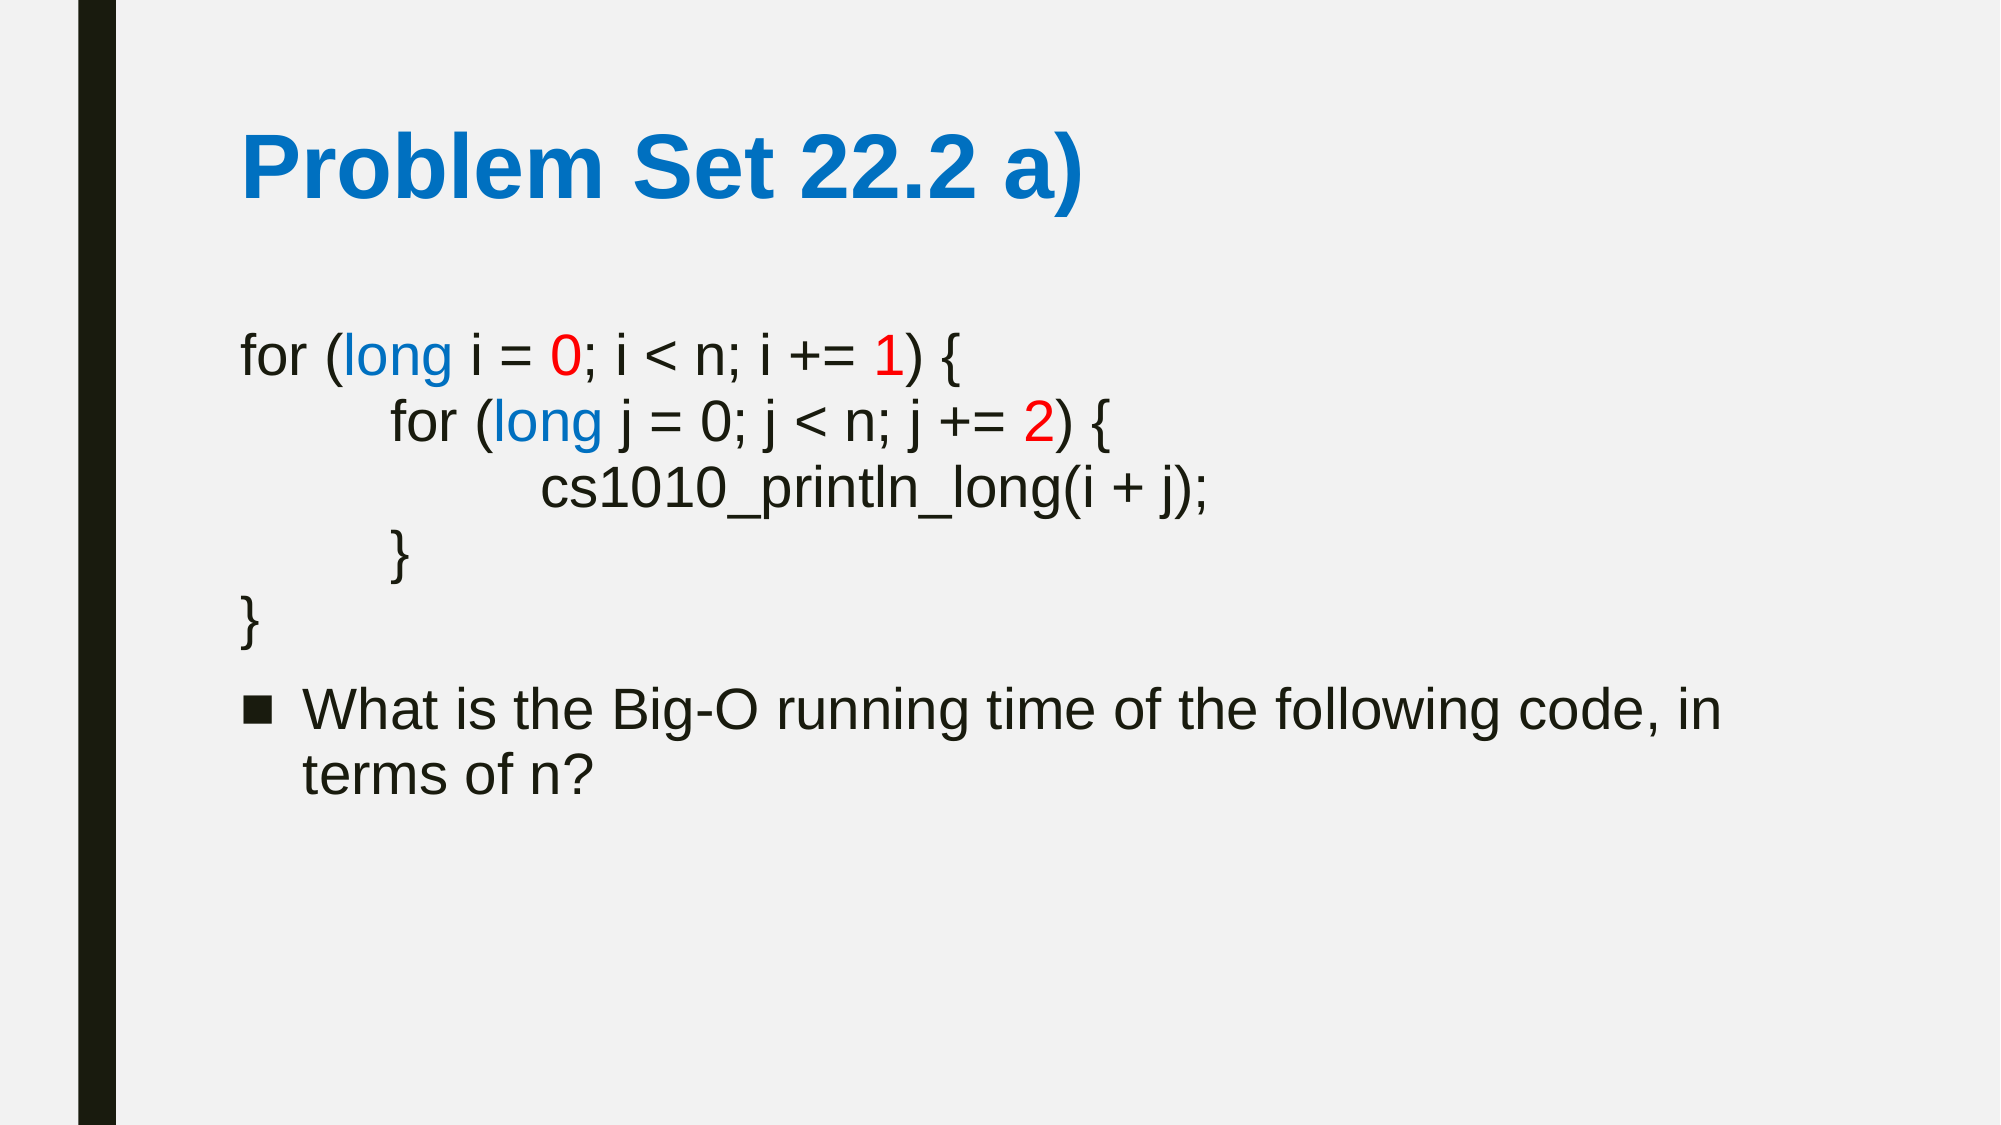

# Problem Set 22.2 a)
for (long i = 0; i < n; i += 1) {
	for (long j = 0; j < n; j += 2) {
		cs1010_println_long(i + j);
	}
}
What is the Big-O running time of the following code, in terms of n?